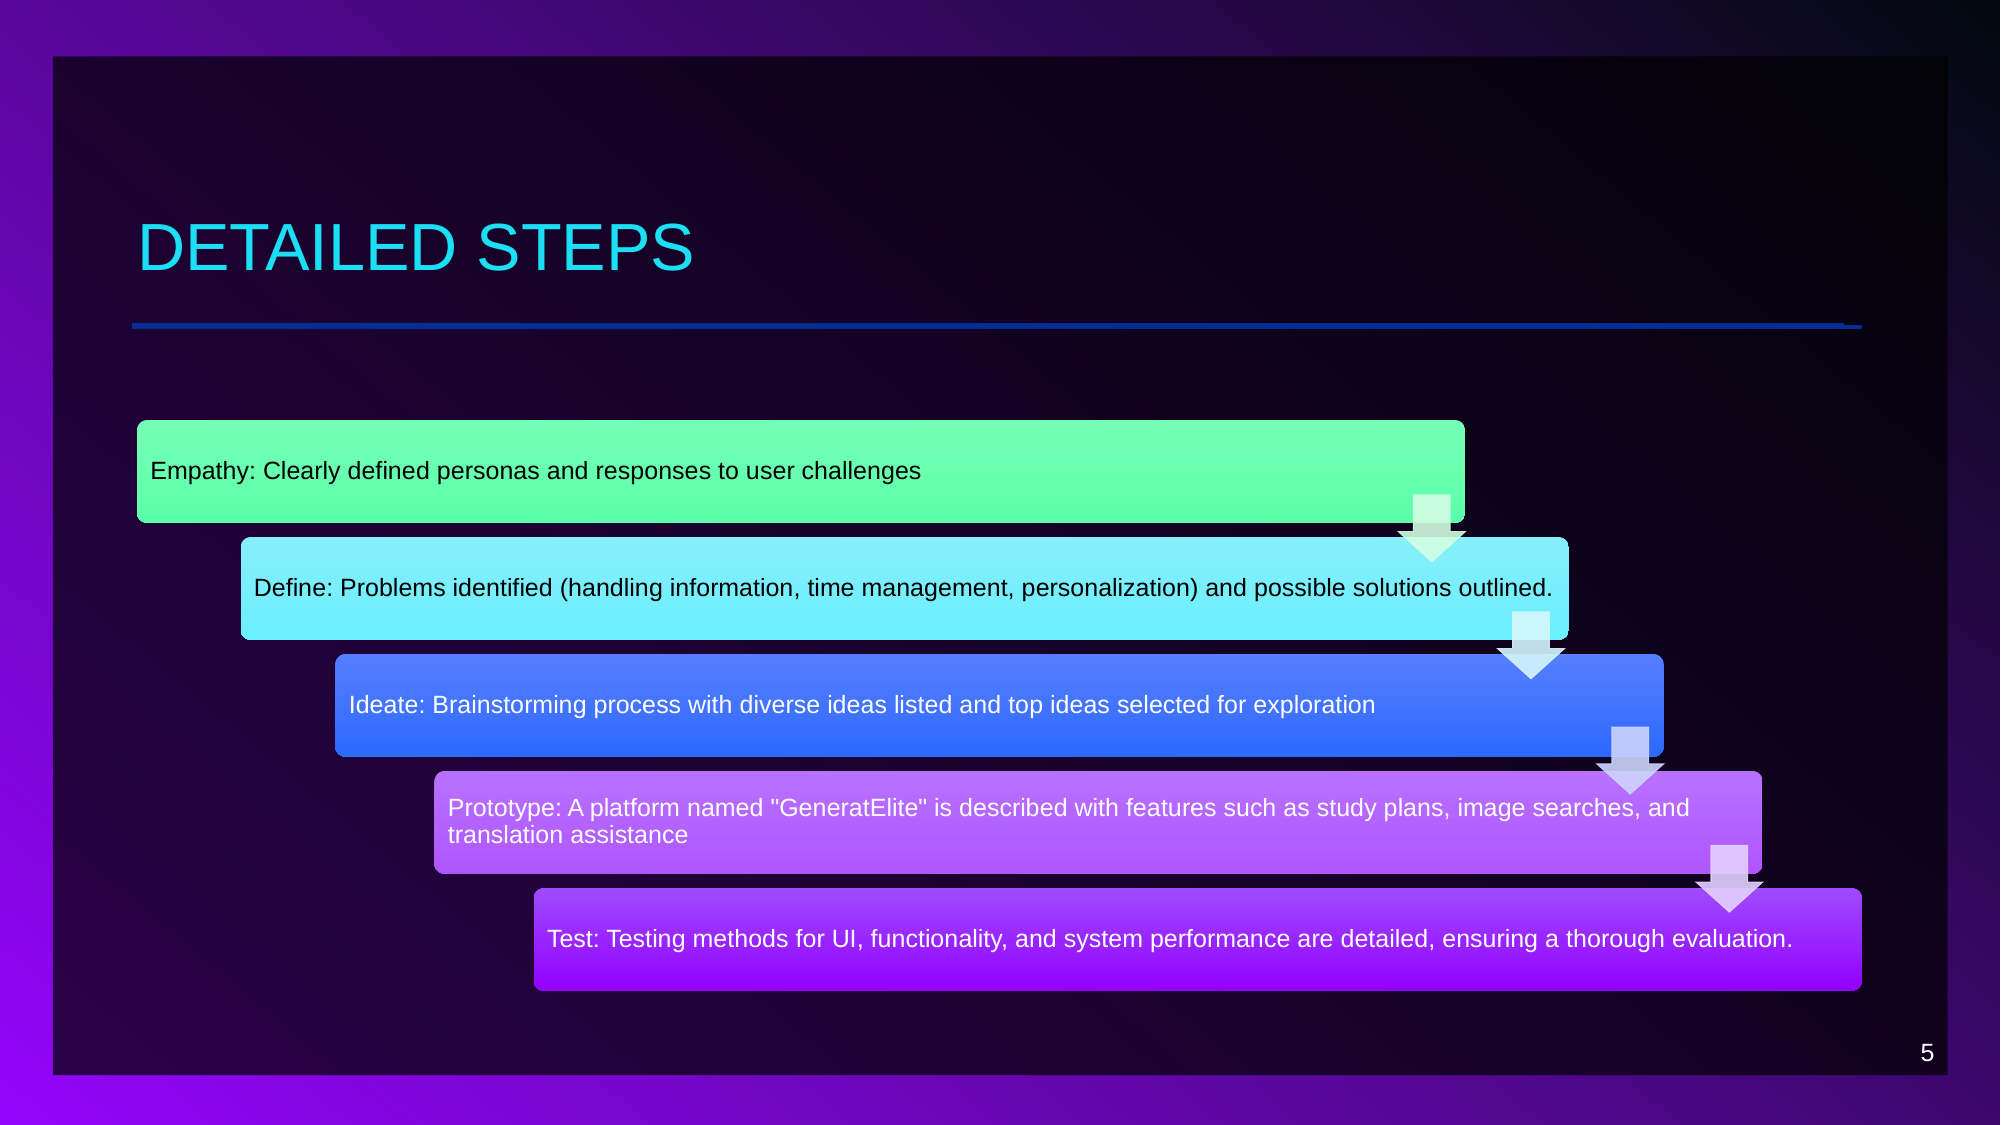

# Detailed steps
Empathy: Clearly defined personas and responses to user challenges
Define: Problems identified (handling information, time management, personalization) and possible solutions outlined.
Ideate: Brainstorming process with diverse ideas listed and top ideas selected for exploration
Prototype: A platform named "GeneratElite" is described with features such as study plans, image searches, and translation assistance
Test: Testing methods for UI, functionality, and system performance are detailed, ensuring a thorough evaluation.

5